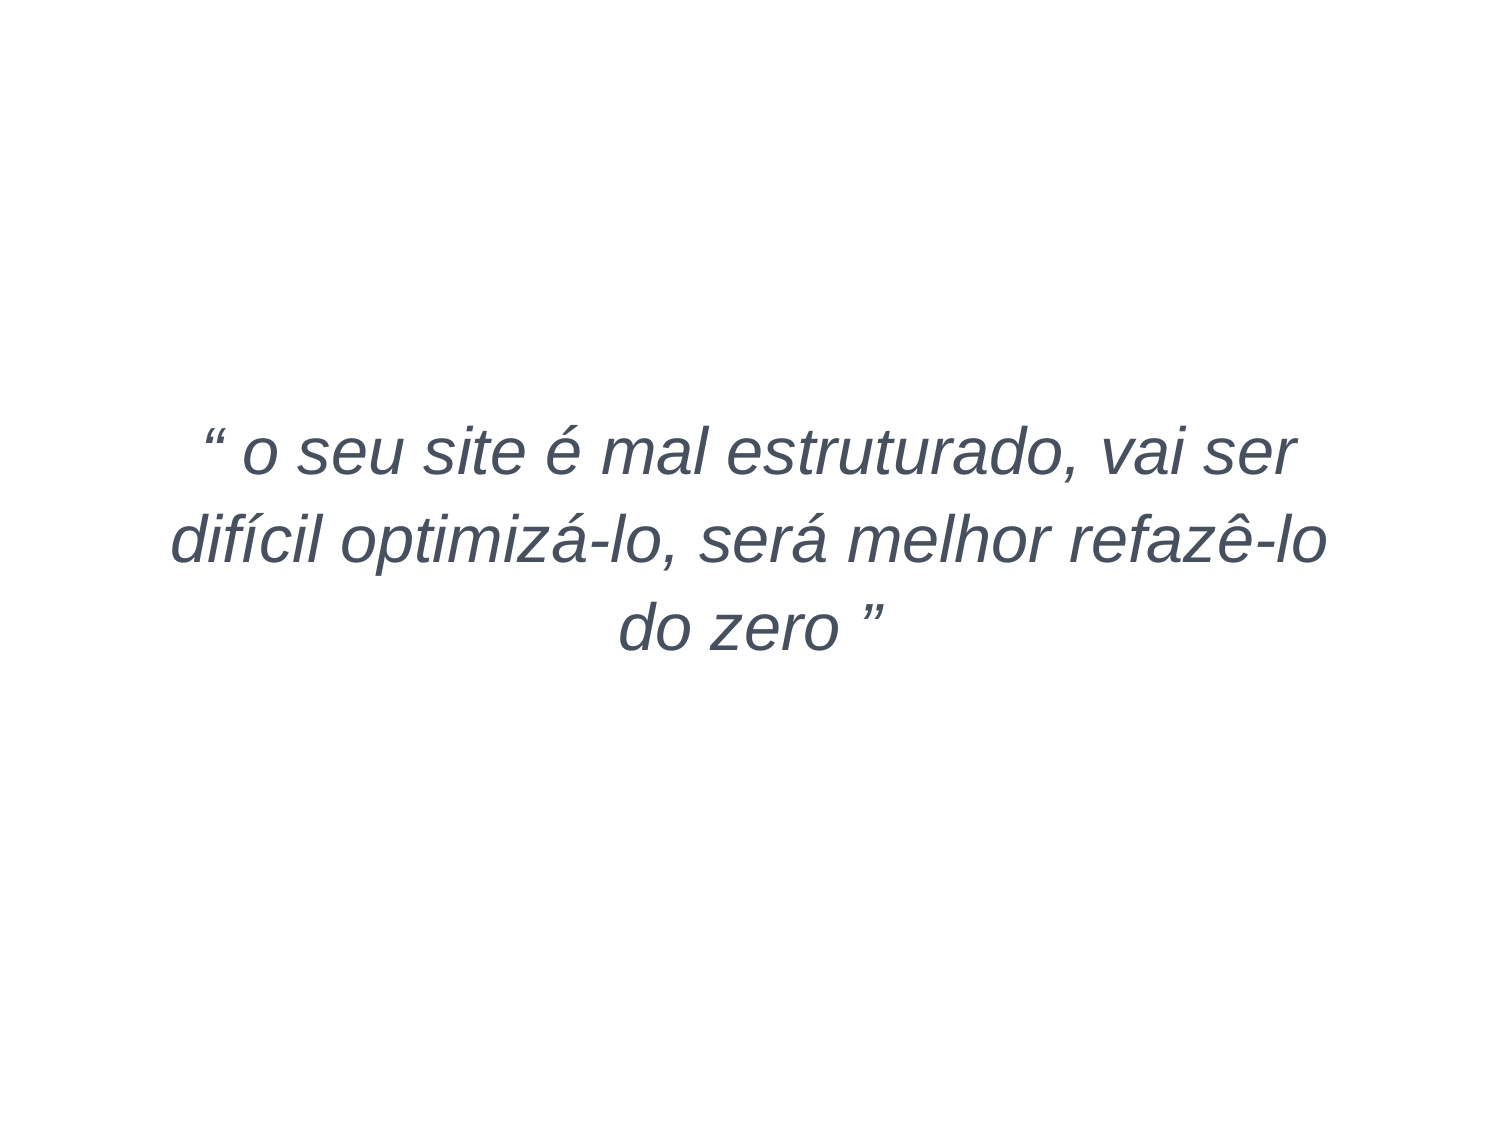

“ o seu site é mal estruturado, vai ser difícil optimizá-lo, será melhor refazê-lo do zero ”